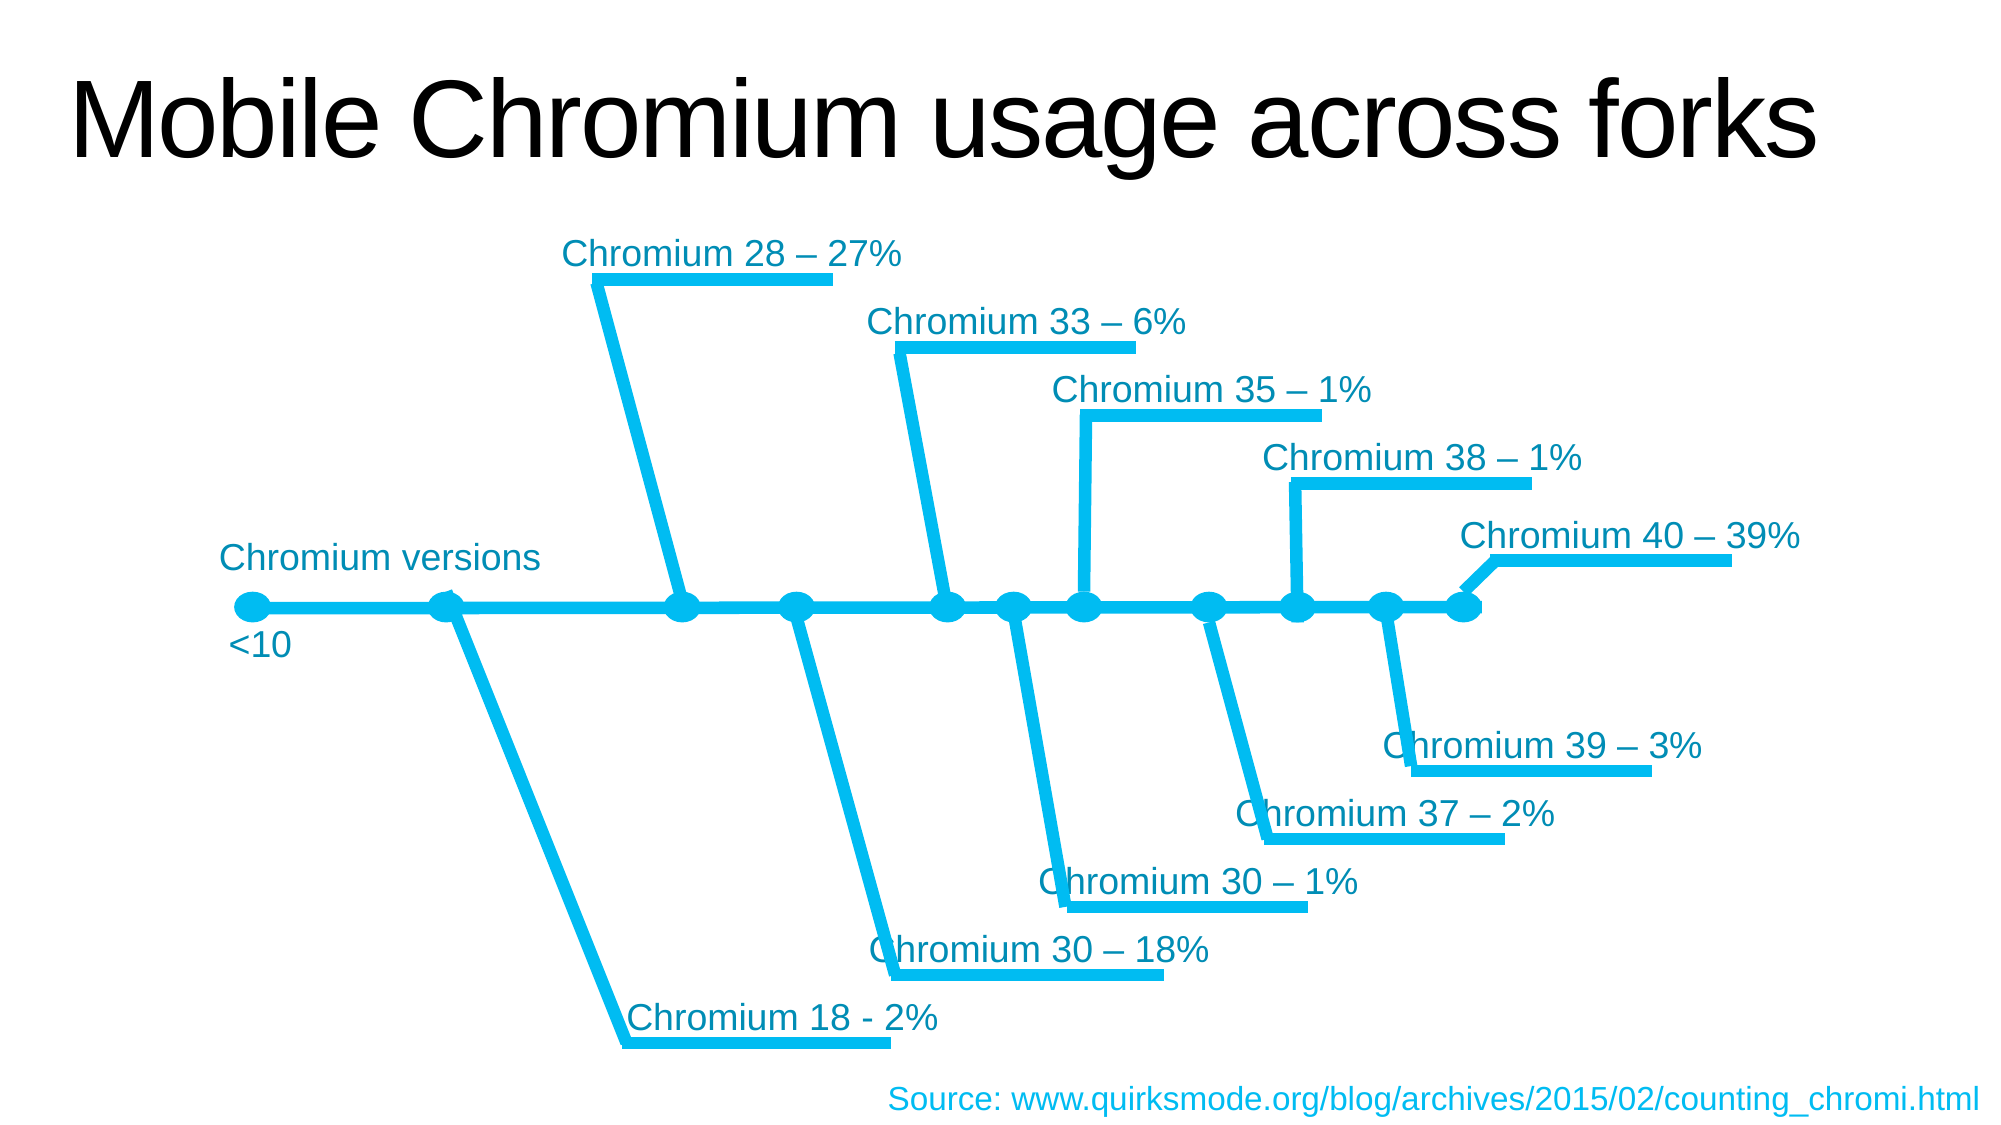

# Mobile Chromium usage across forks
Chromium 28 – 27%
Chromium 33 – 6%
Chromium 35 – 1%
Chromium 38 – 1%
Chromium 40 – 39%
Chromium versions

<10
Chromium 39 – 3%
Chromium 37 – 2%
Chromium 30 – 1%
Chromium 30 – 18%
Chromium 18 - 2%
Source: www.quirksmode.org/blog/archives/2015/02/counting_chromi.html